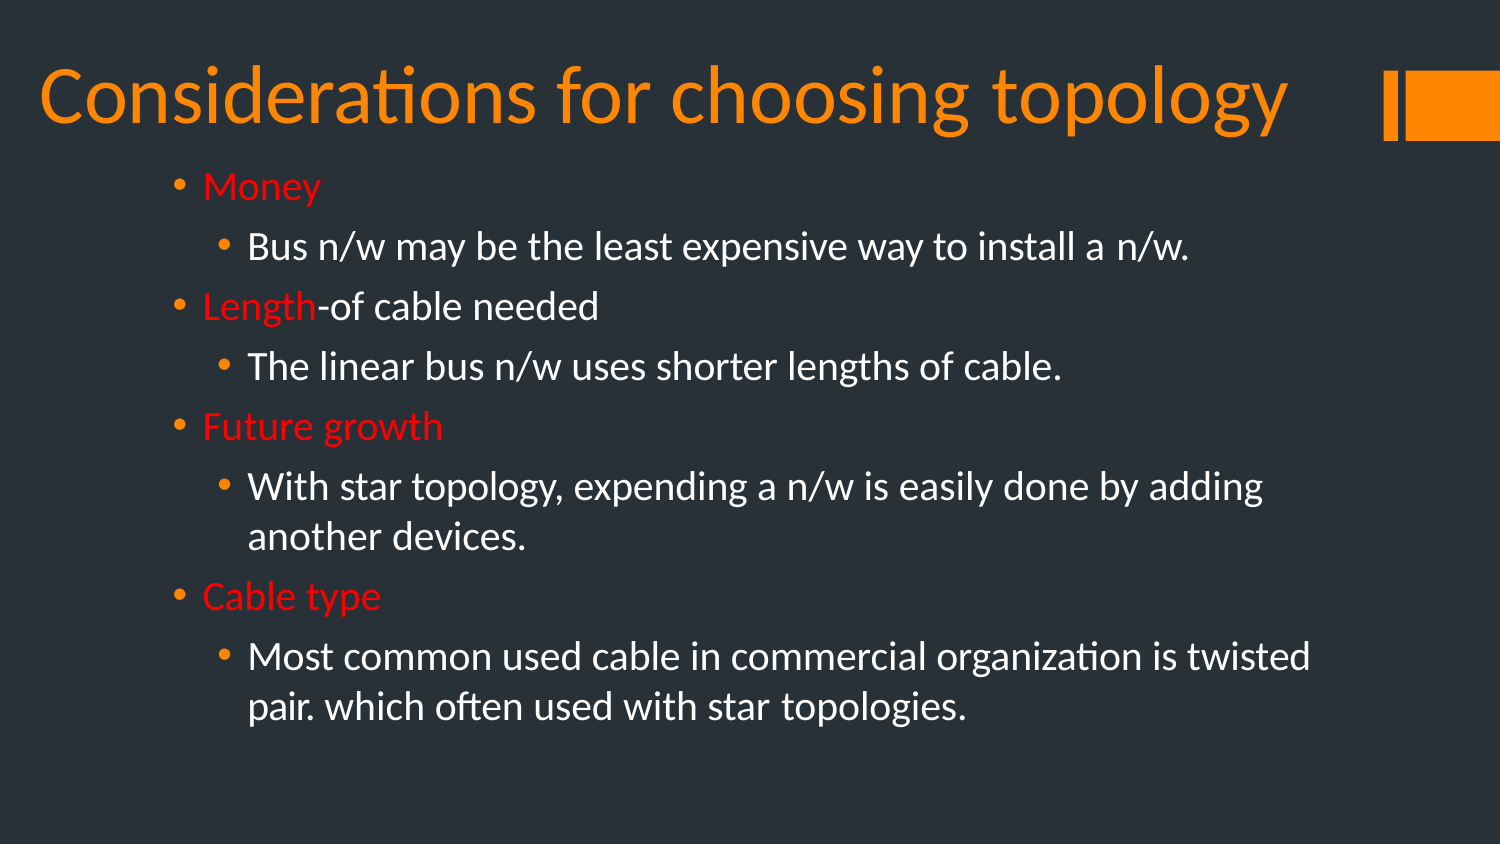

# Considerations for choosing topology
Money
Bus n/w may be the least expensive way to install a n/w.
Length-of cable needed
The linear bus n/w uses shorter lengths of cable.
Future growth
With star topology, expending a n/w is easily done by adding  another devices.
Cable type
Most common used cable in commercial organization is twisted  pair. which often used with star topologies.